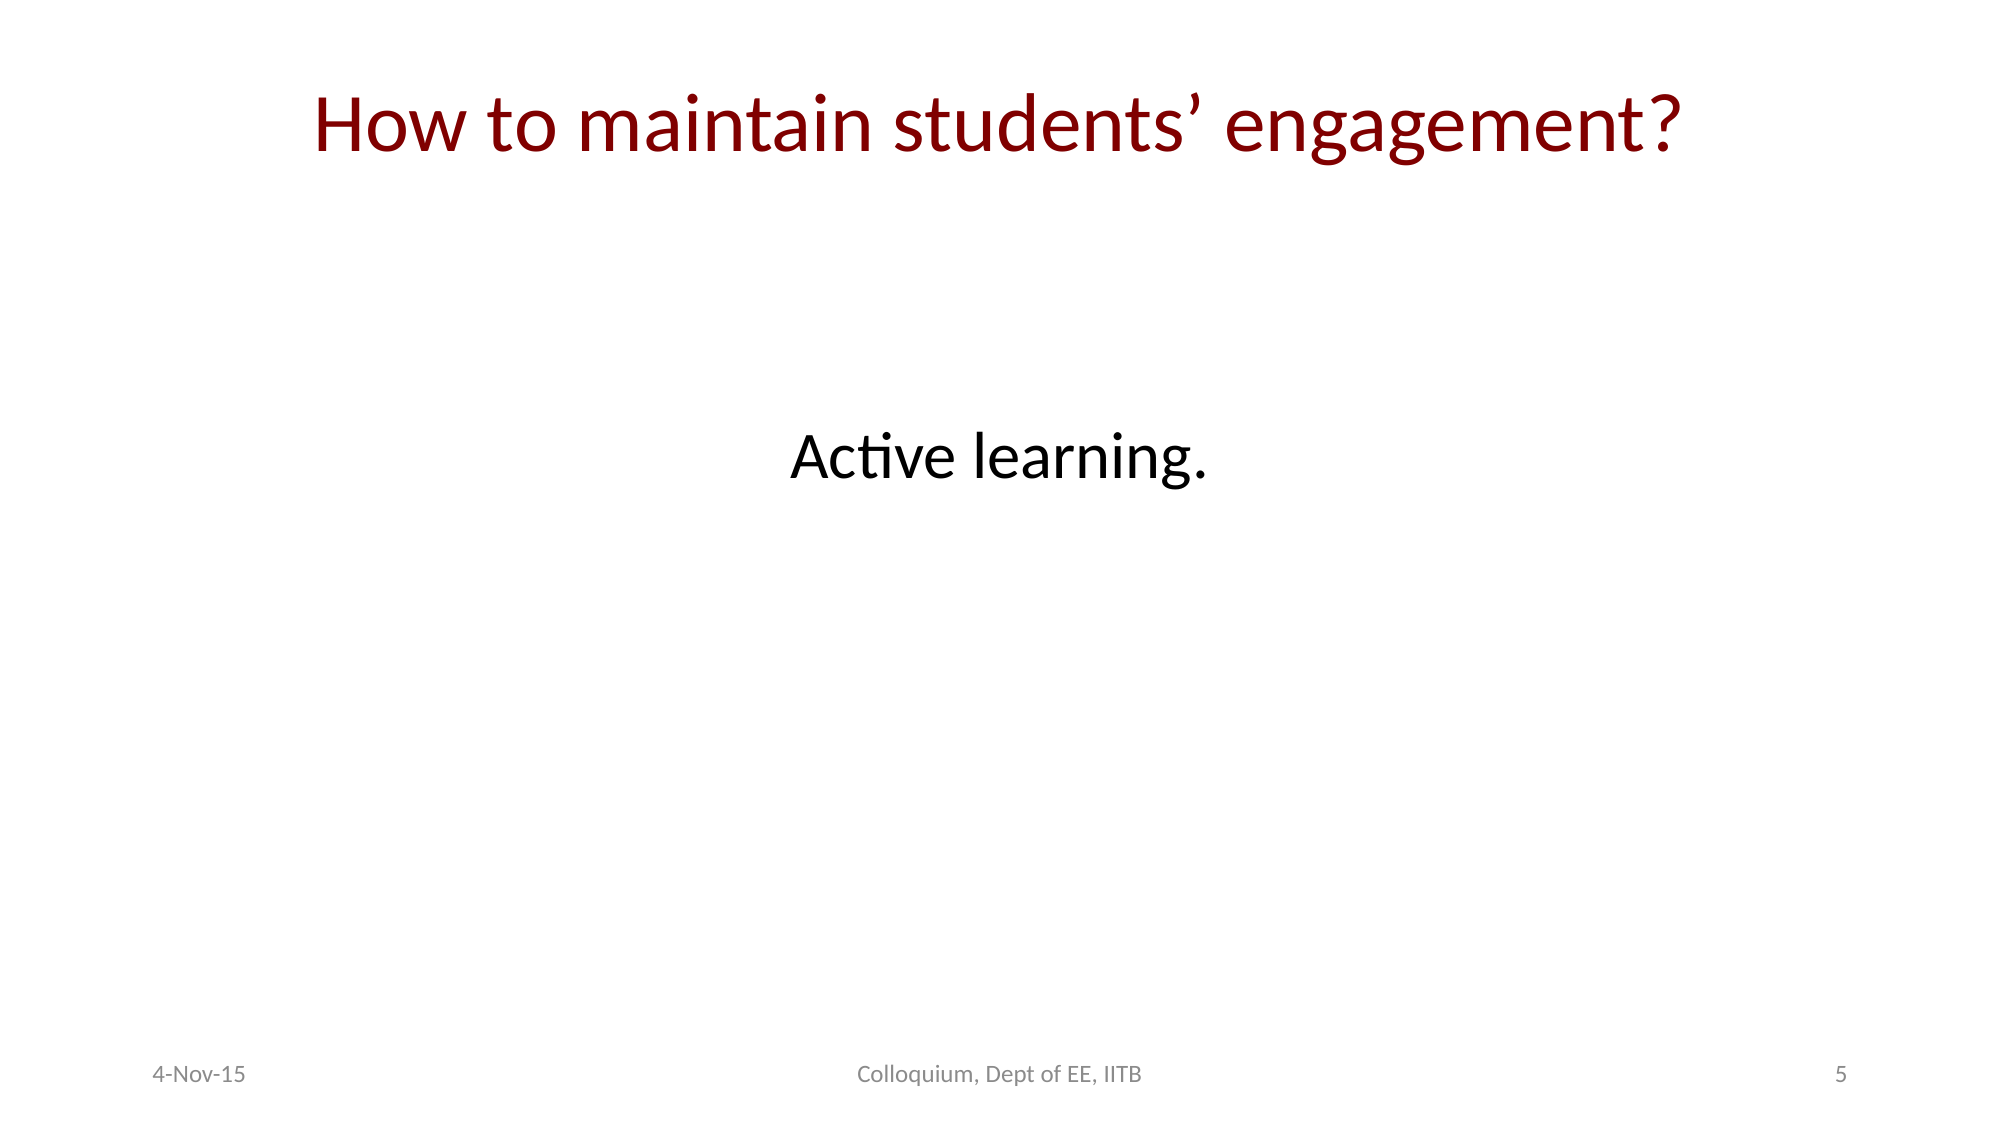

# How to maintain students’ engagement?

Active learning.
4-Nov-15
Colloquium, Dept of EE, IITB
5